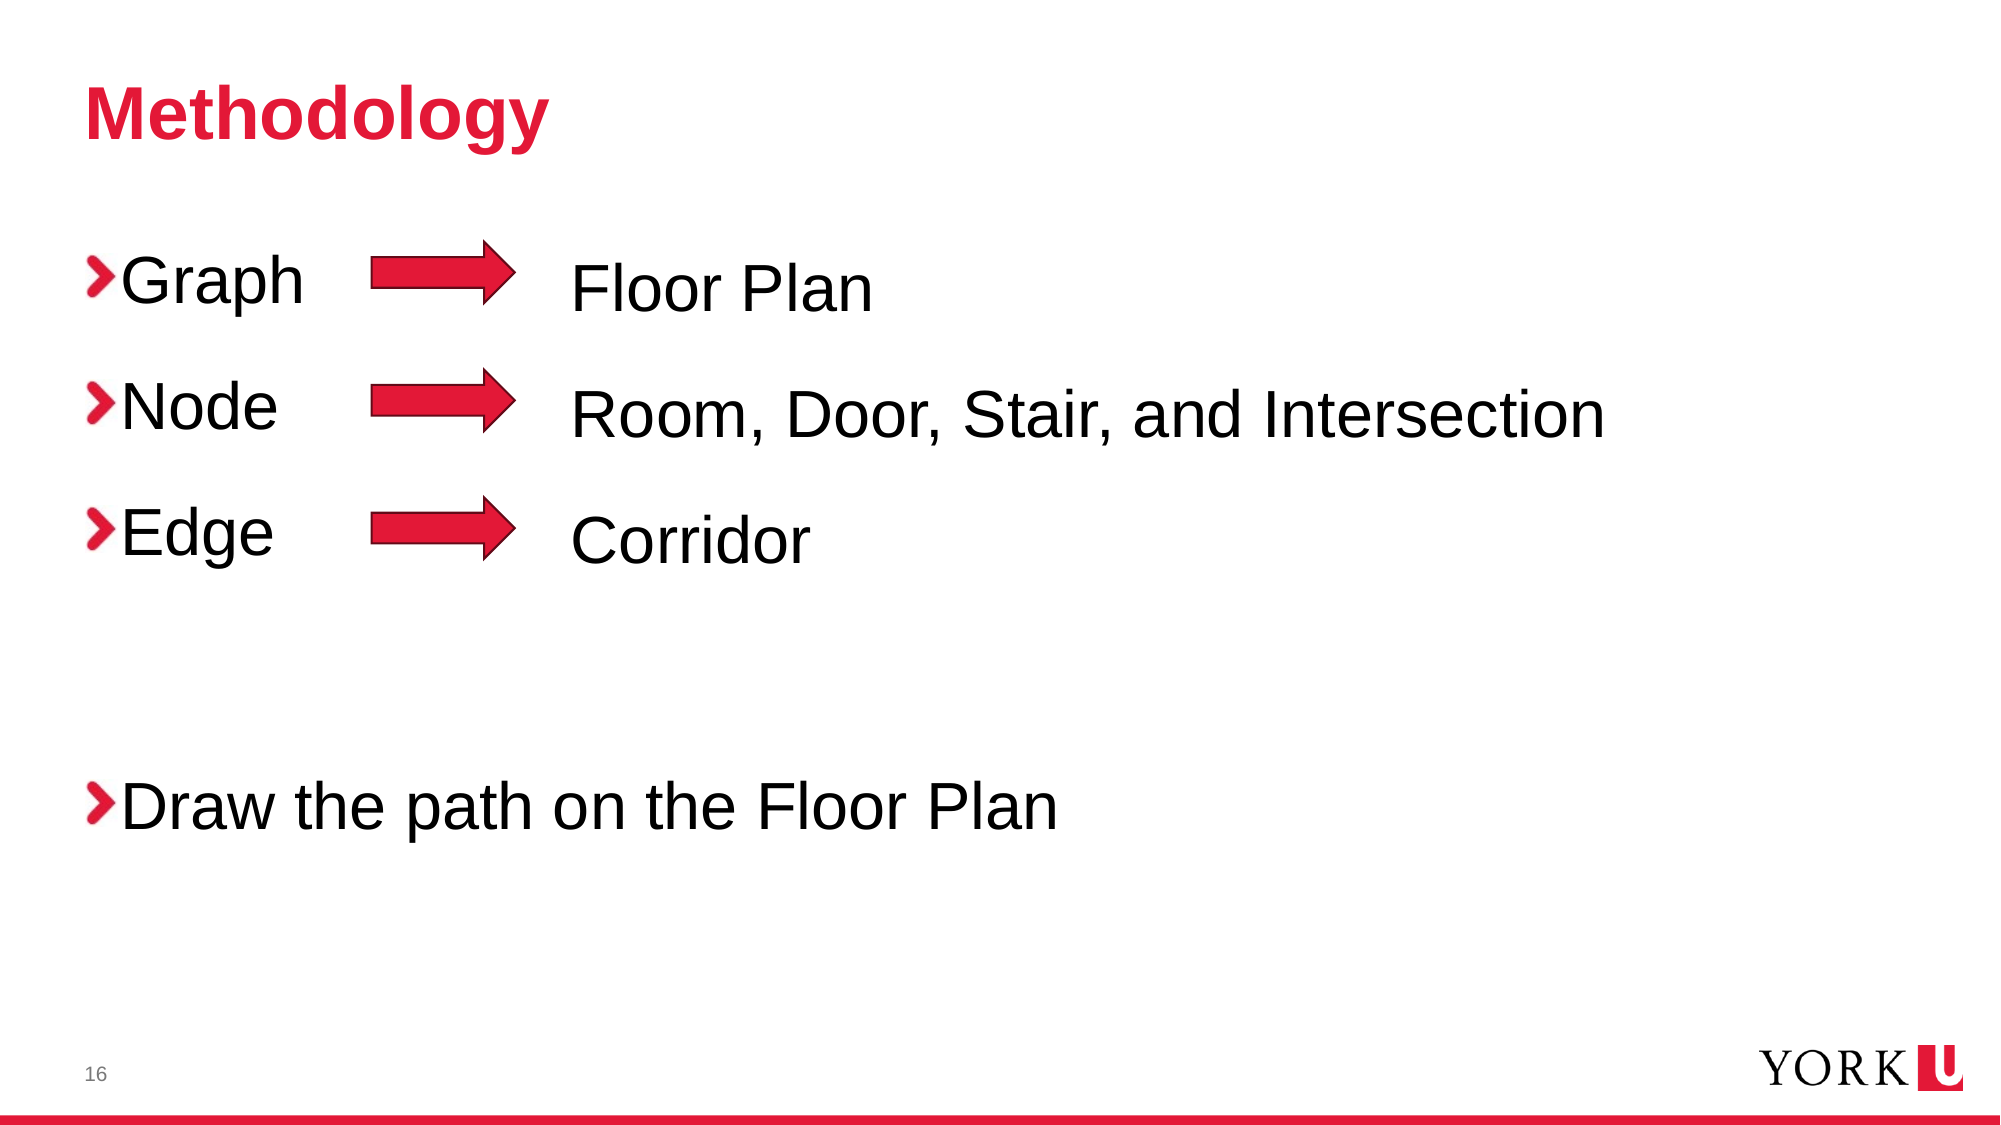

# Methodology
Graph
Node
Edge

Draw the path on the Floor Plan
Floor Plan
Room, Door, Stair, and Intersection
Corridor

16